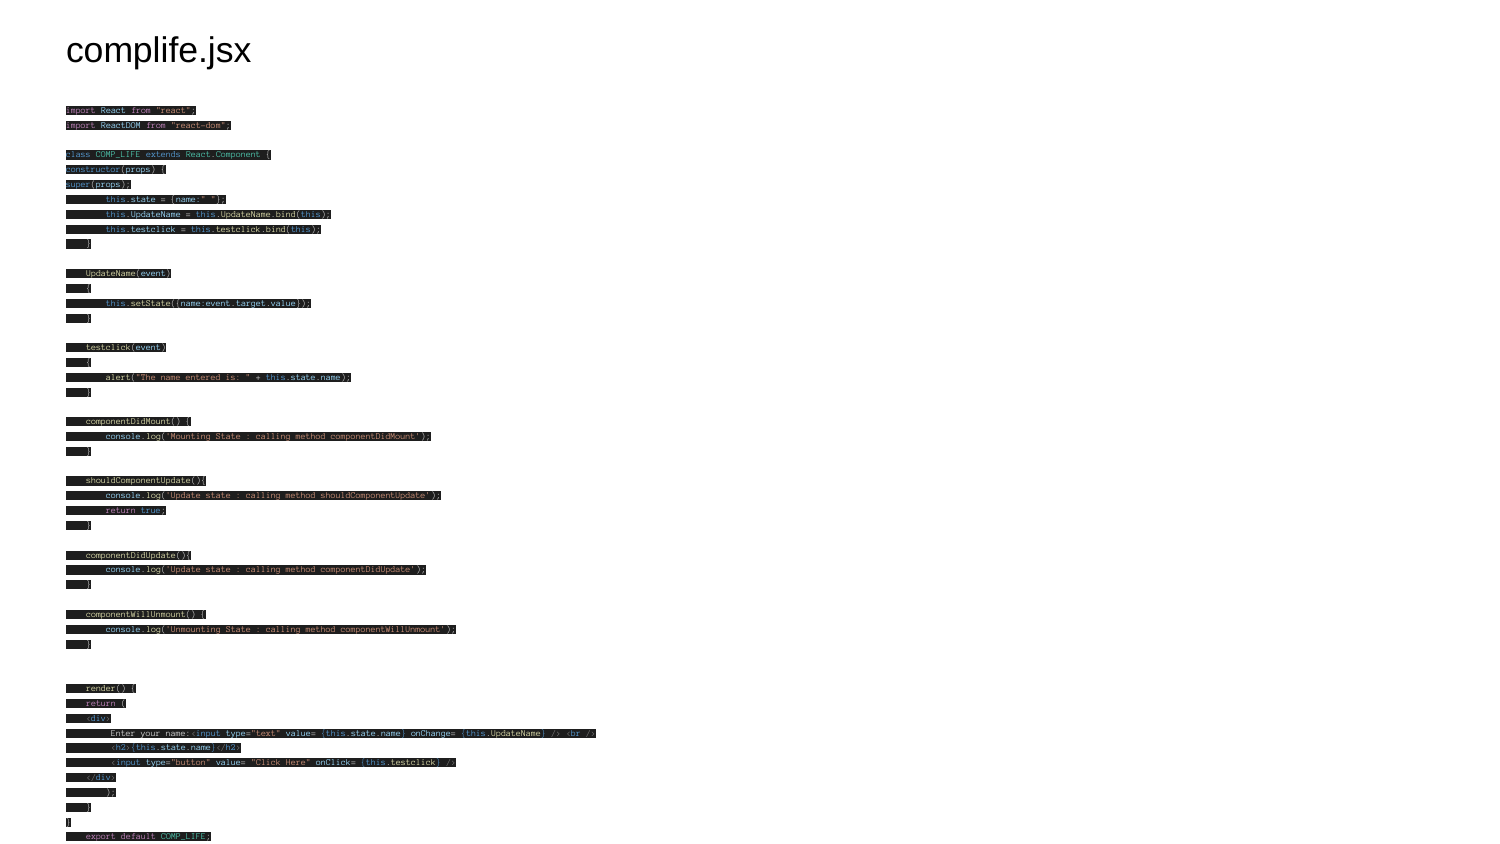

# complife.jsx
import React from "react";
import ReactDOM from "react-dom";

class COMP_LIFE extends React.Component {
constructor(props) {
super(props);
        this.state = {name:" "};
        this.UpdateName = this.UpdateName.bind(this);
        this.testclick = this.testclick.bind(this);
    }

    UpdateName(event)
    {
        this.setState({name:event.target.value});
    }

    testclick(event)
    {
        alert("The name entered is: " + this.state.name);
    }

    componentDidMount() {
        console.log('Mounting State : calling method componentDidMount');
    }

    shouldComponentUpdate(){
        console.log('Update state : calling method shouldComponentUpdate');
        return true;
    }

    componentDidUpdate(){
        console.log('Update state : calling method componentDidUpdate');
    }

    componentWillUnmount() {
        console.log('Unmounting State : calling method componentWillUnmount');
    }

    render() {
    return (
    <div>
         Enter your name:<input type="text" value= {this.state.name} onChange= {this.UpdateName} /> <br />
         <h2>{this.state.name}</h2>
         <input type="button" value= "Click Here" onClick= {this.testclick} />
    </div>
        );
    }
}
    export default COMP_LIFE;